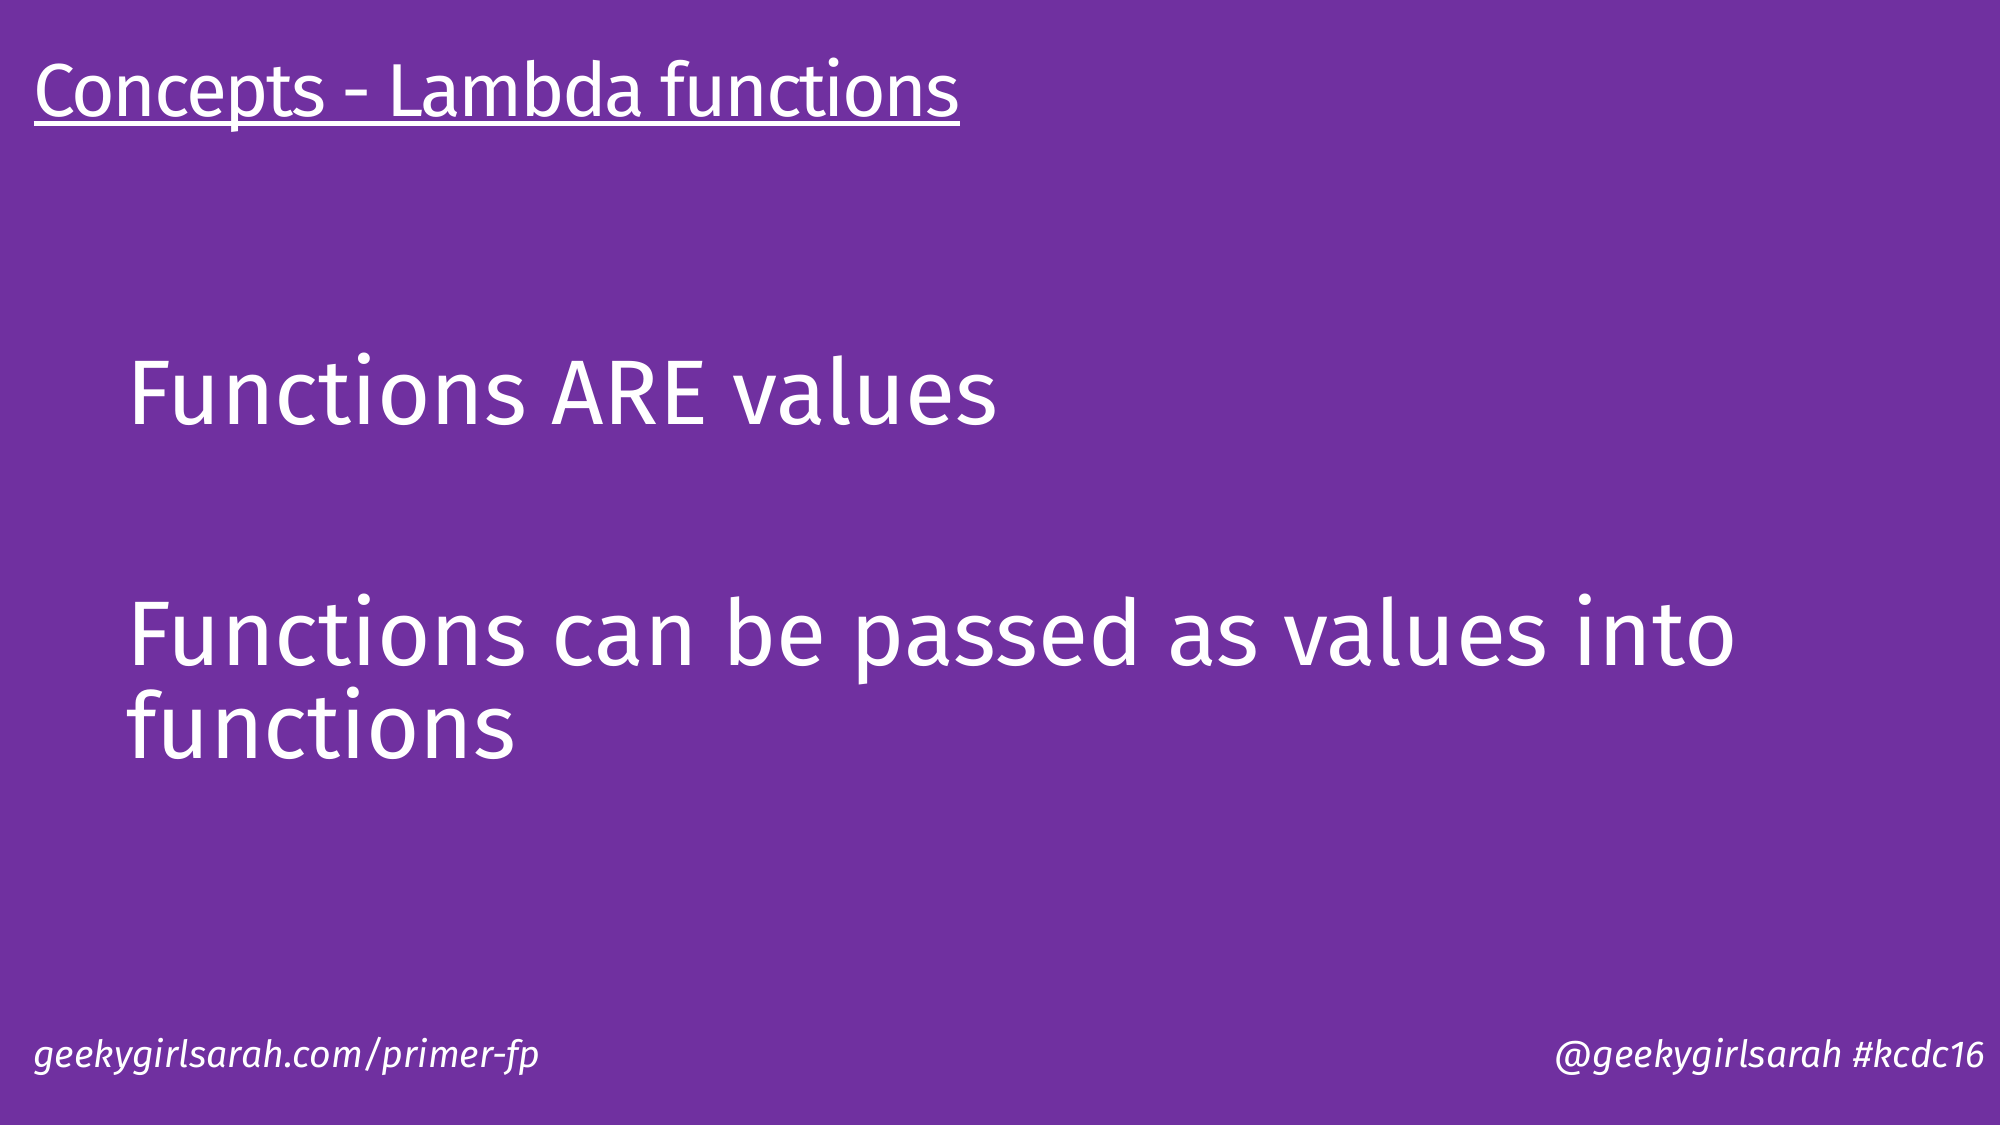

# Concepts - Lambda functions
Functions ARE values

Functions can be passed as values into functions